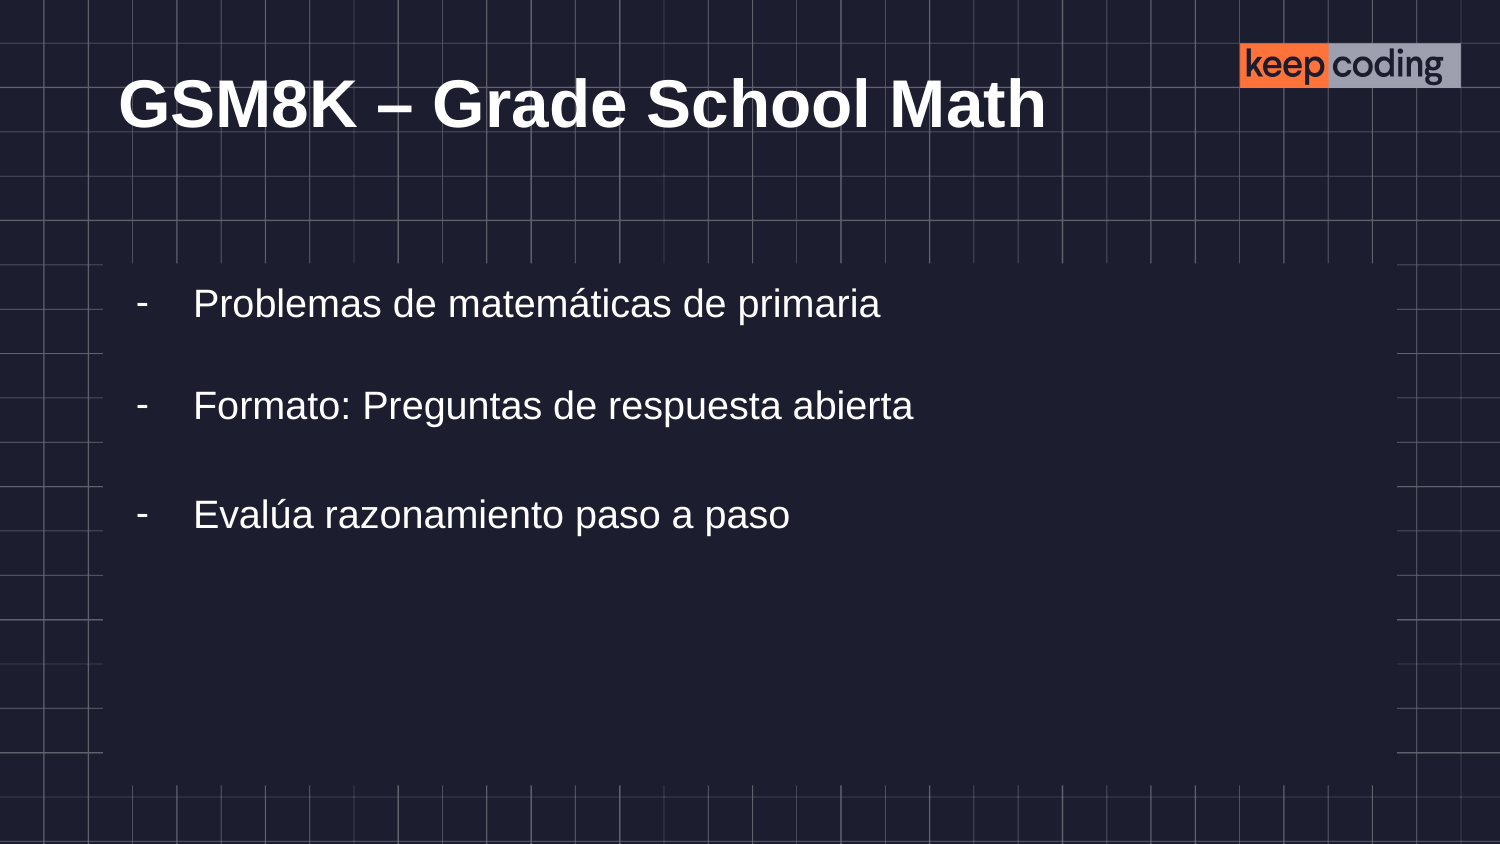

# GSM8K – Grade School Math

Problemas de matemáticas de primaria
Formato: Preguntas de respuesta abierta
Evalúa razonamiento paso a paso